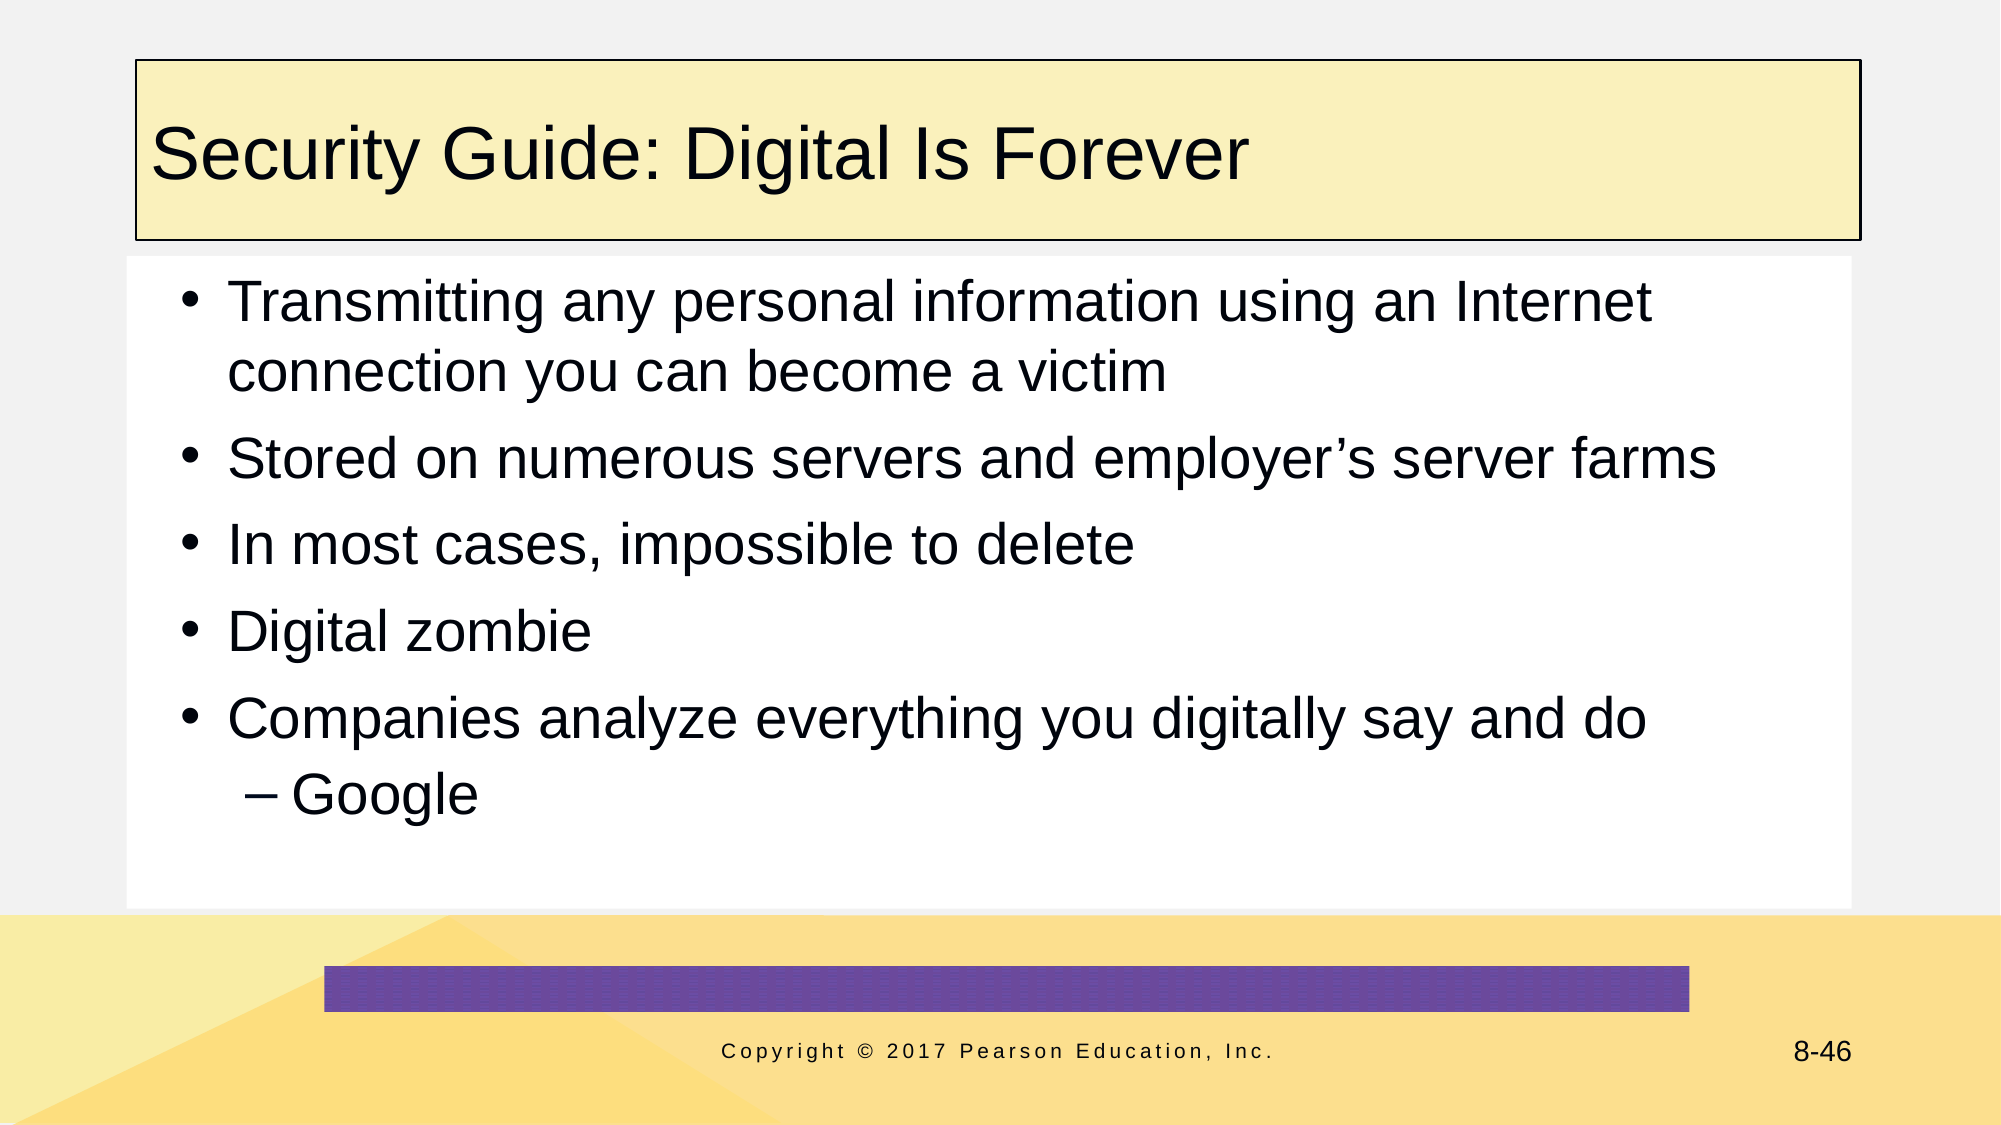

# Security Guide: Digital Is Forever
Transmitting any personal information using an Internet connection you can become a victim
Stored on numerous servers and employer’s server farms
In most cases, impossible to delete
Digital zombie
Companies analyze everything you digitally say and do
Google
Copyright © 2017 Pearson Education, Inc.